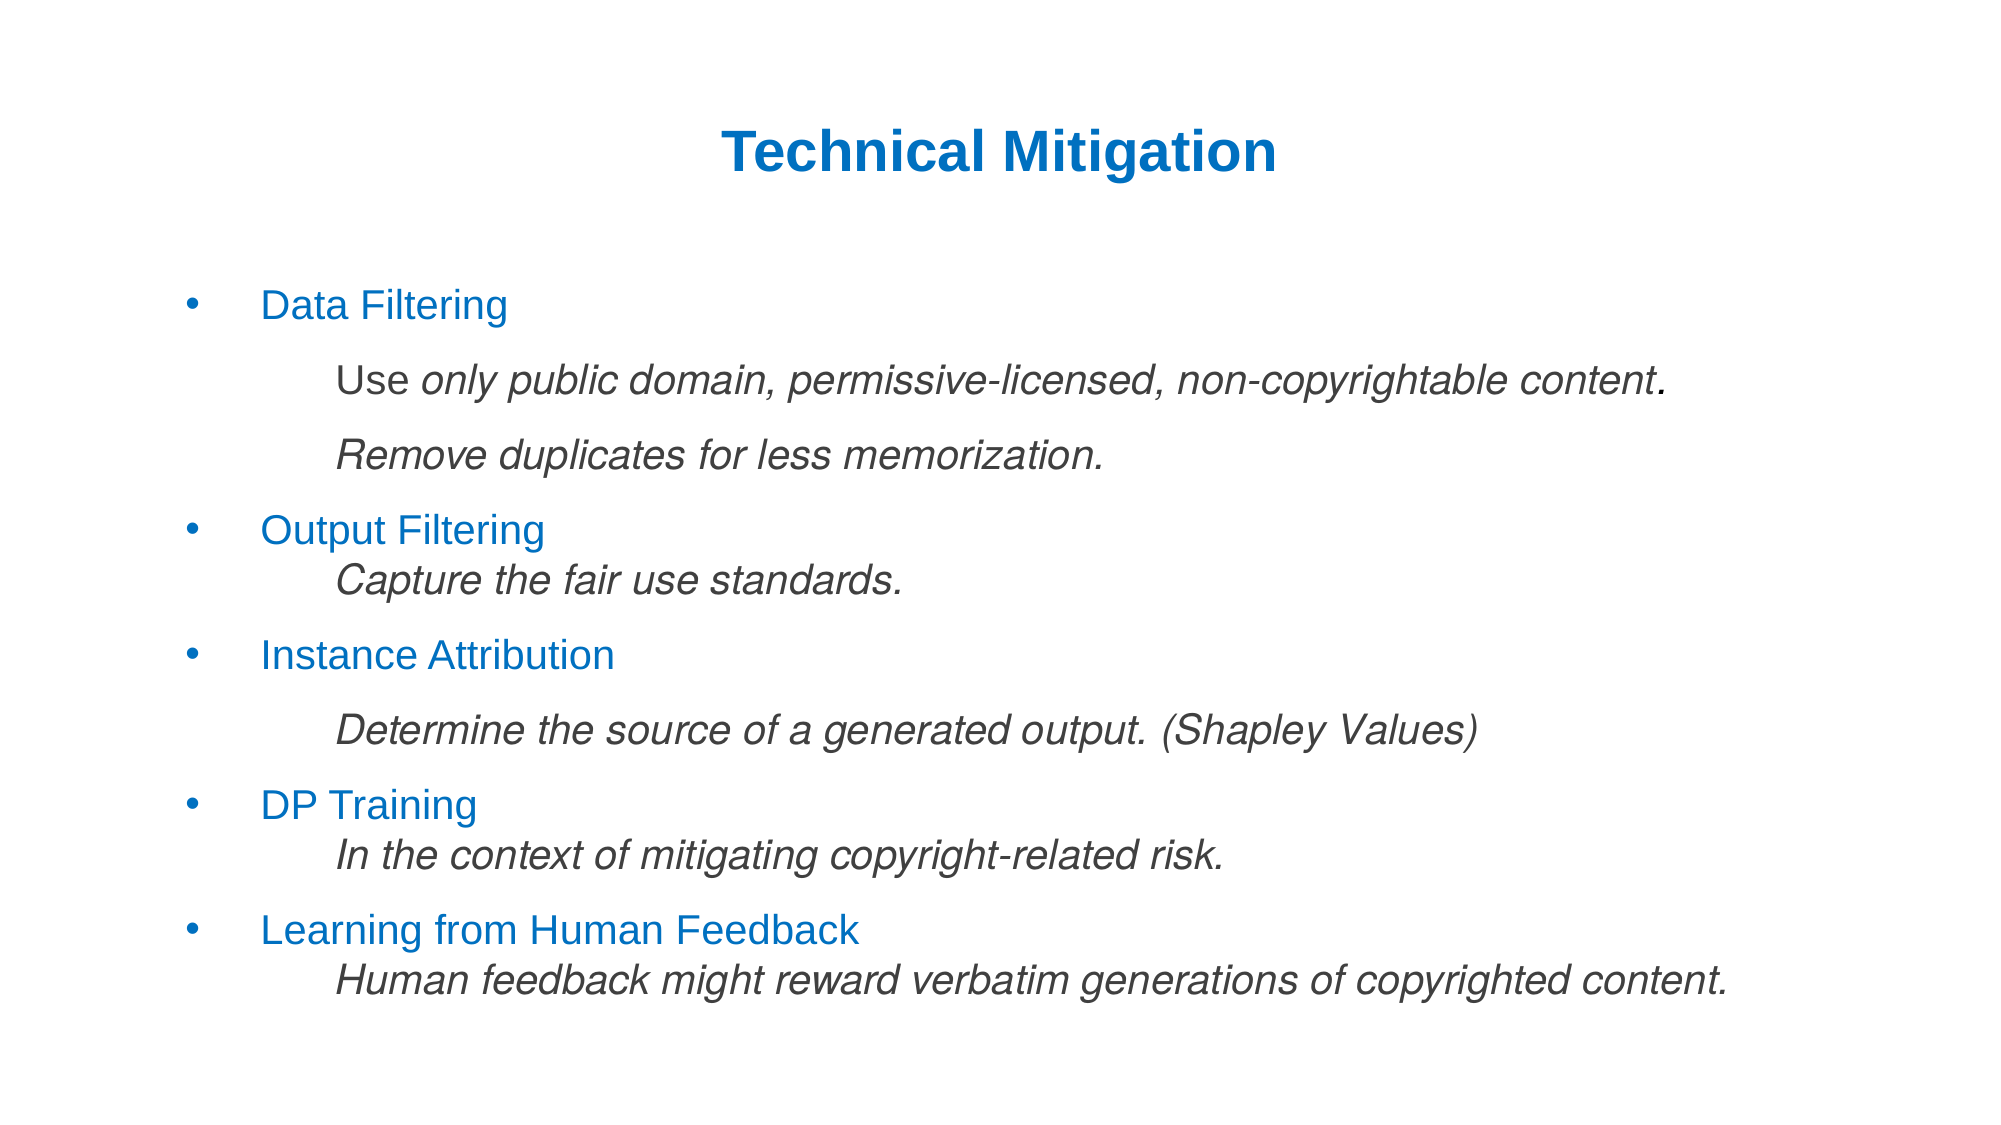

Technical Mitigation

Data Filtering
	Use only public domain, permissive-licensed, non-copyrightable content.
	Remove duplicates for less memorization.
Output Filtering
	Capture the fair use standards.
Instance Attribution
	Determine the source of a generated output. (Shapley Values)
DP Training
	In the context of mitigating copyright-related risk.
Learning from Human Feedback
	Human feedback might reward verbatim generations of copyrighted content.